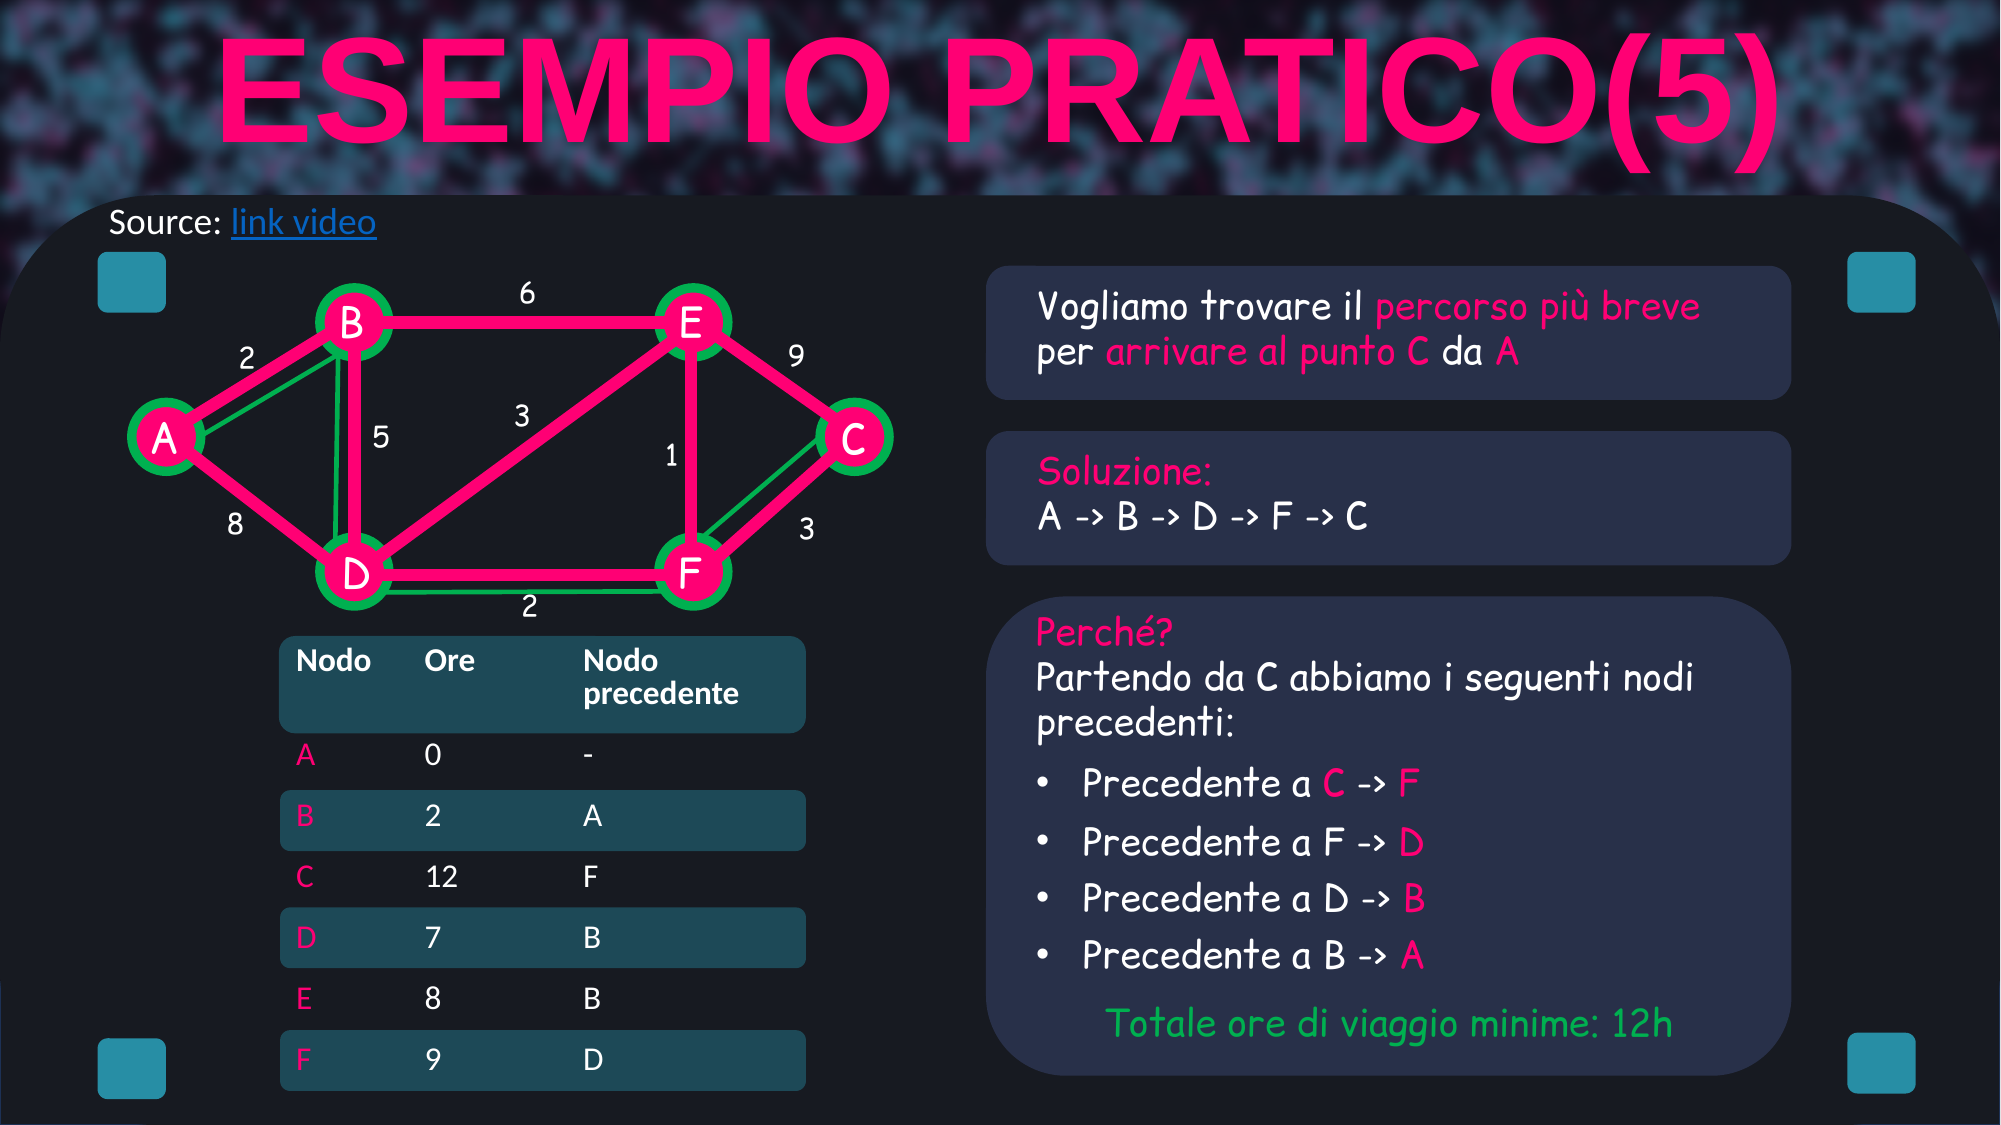

ESEMPIO PRATICO(5)
Source: link video

6

B
E
9
2
3

A
C
5
1
8
3

D
F
2
Vogliamo trovare il percorso più breve per arrivare al punto C da A

Soluzione:
A -> B -> D -> F -> C

Perché?
Partendo da C abbiamo i seguenti nodi precedenti:

| Nodo | Ore | Nodo precedente |
| --- | --- | --- |
| A | 0 | - |
| B | 2 | A |
| C | 12 | F |
| D | 7 | B |
| E | 8 | B |
| F | 9 | D |
Precedente a C -> F
Precedente a F -> D
Precedente a D -> B
Precedente a B -> A

Totale ore di viaggio minime: 12h